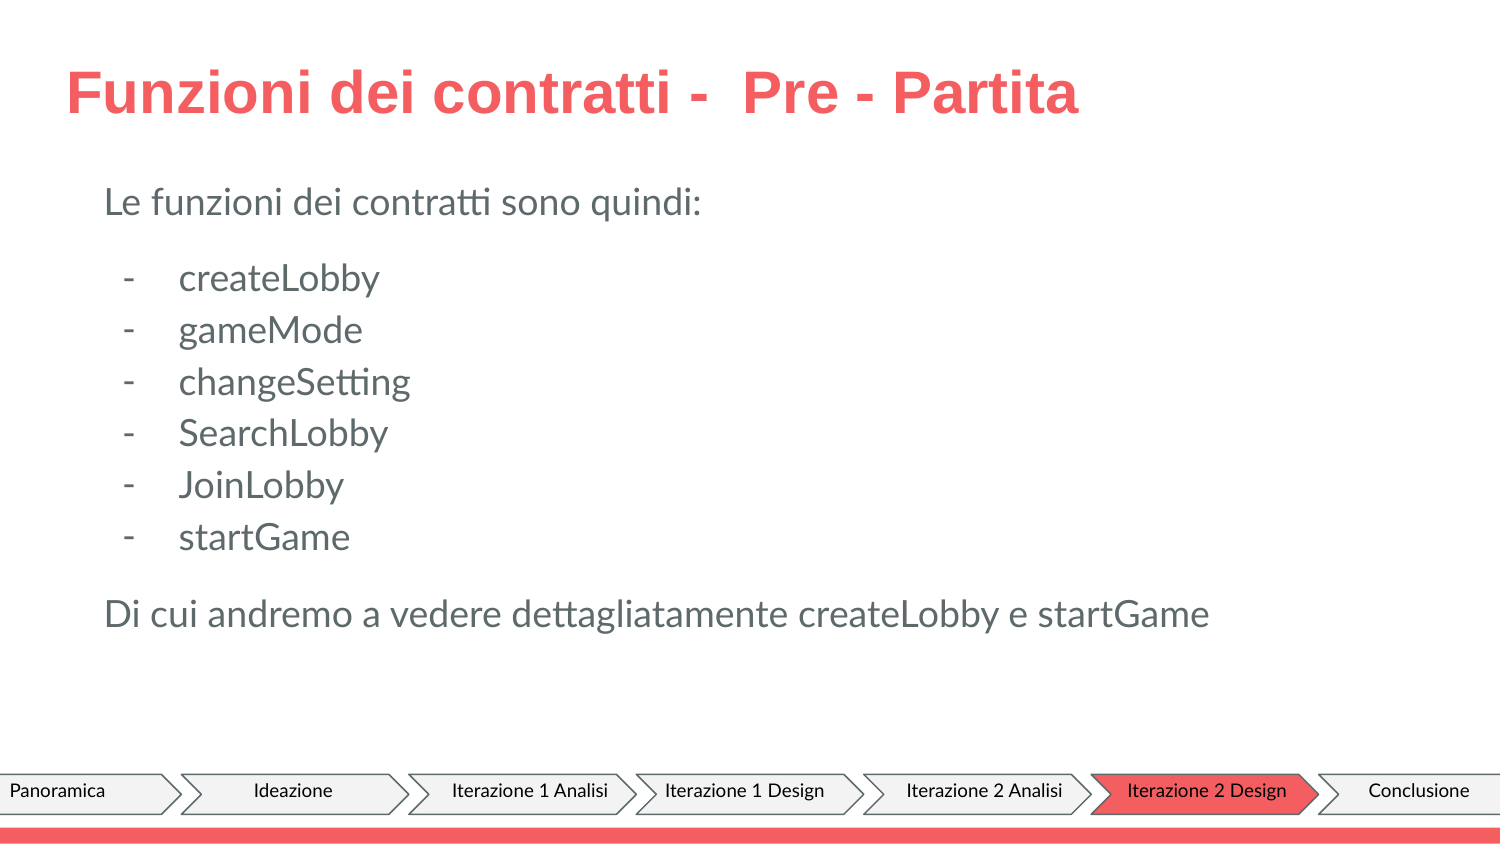

# Funzioni dei contratti -  Pre - Partita
Le funzioni dei contratti sono quindi:
createLobby
gameMode
changeSetting
SearchLobby
JoinLobby
startGame
Di cui andremo a vedere dettagliatamente createLobby e startGame
Panoramica
Ideazione
Iterazione 1 Analisi
Iterazione 1 Design
Iterazione 2 Analisi
Iterazione 2 Design
Conclusione